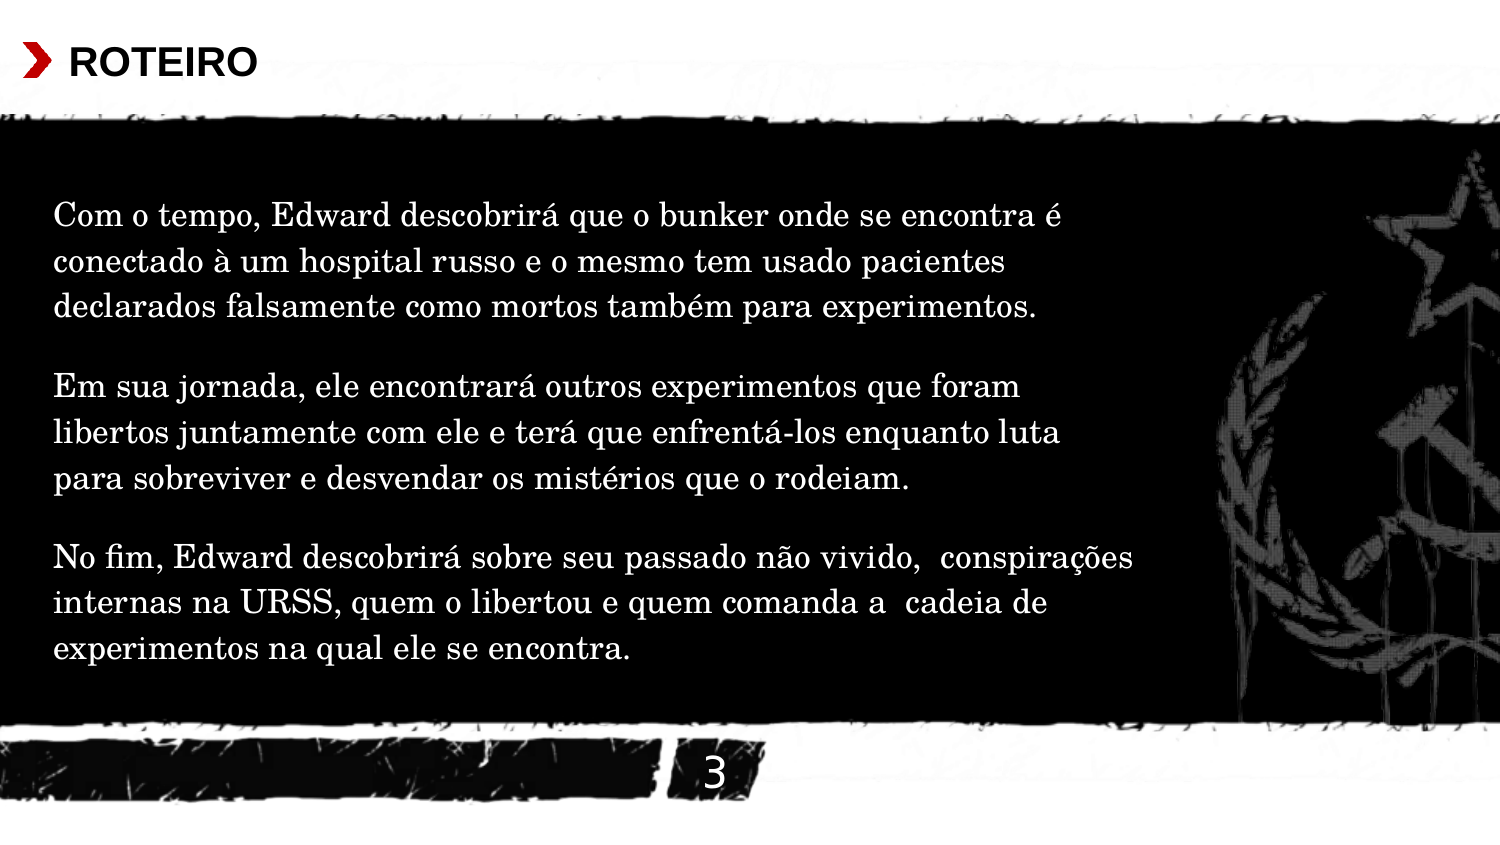

# ROTEIRO

Com o tempo, Edward descobrirá que o bunker onde se encontra é  conectado à um hospital russo e o mesmo tem usado pacientes  declarados falsamente como mortos também para experimentos.
Em sua jornada, ele encontrará outros experimentos que foram  libertos juntamente com ele e terá que enfrentá-los enquanto luta  para sobreviver e desvendar os mistérios que o rodeiam.
No fim, Edward descobrirá sobre seu passado não vivido,  conspirações internas na URSS, quem o libertou e quem comanda a  cadeia de experimentos na qual ele se encontra.
31